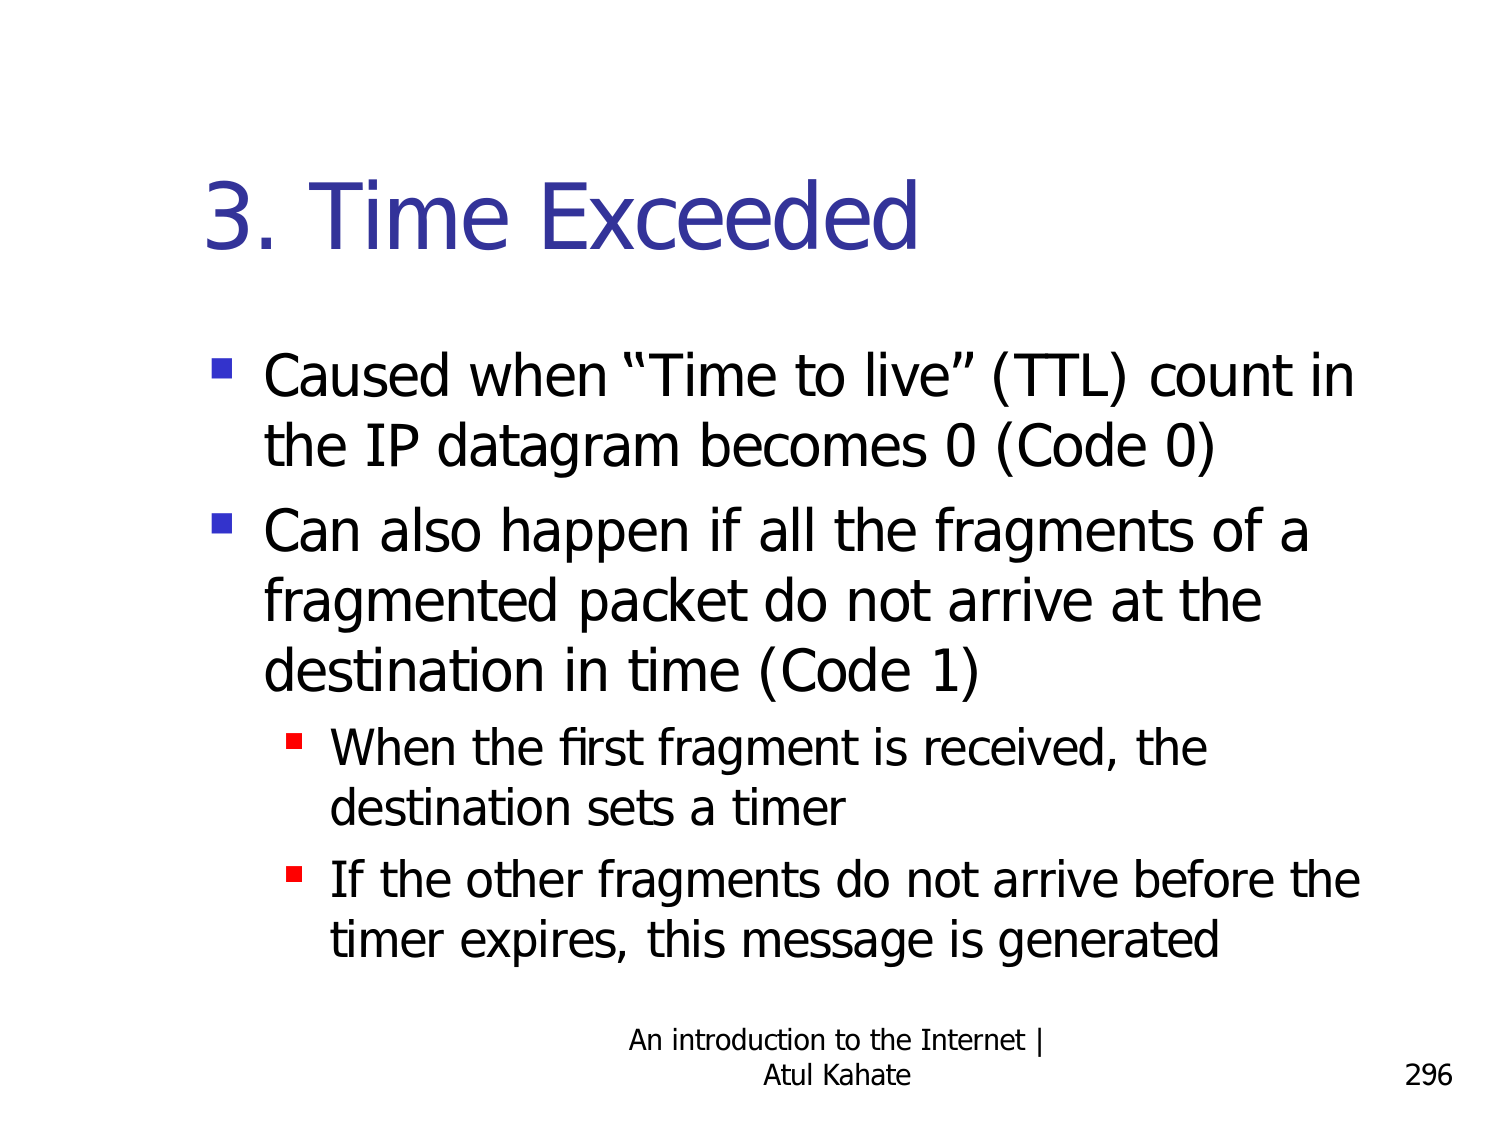

3. Time Exceeded
Caused when “Time to live” (TTL) count in the IP datagram becomes 0 (Code 0)
Can also happen if all the fragments of a fragmented packet do not arrive at the destination in time (Code 1)
When the first fragment is received, the destination sets a timer
If the other fragments do not arrive before the timer expires, this message is generated
An introduction to the Internet | Atul Kahate
296